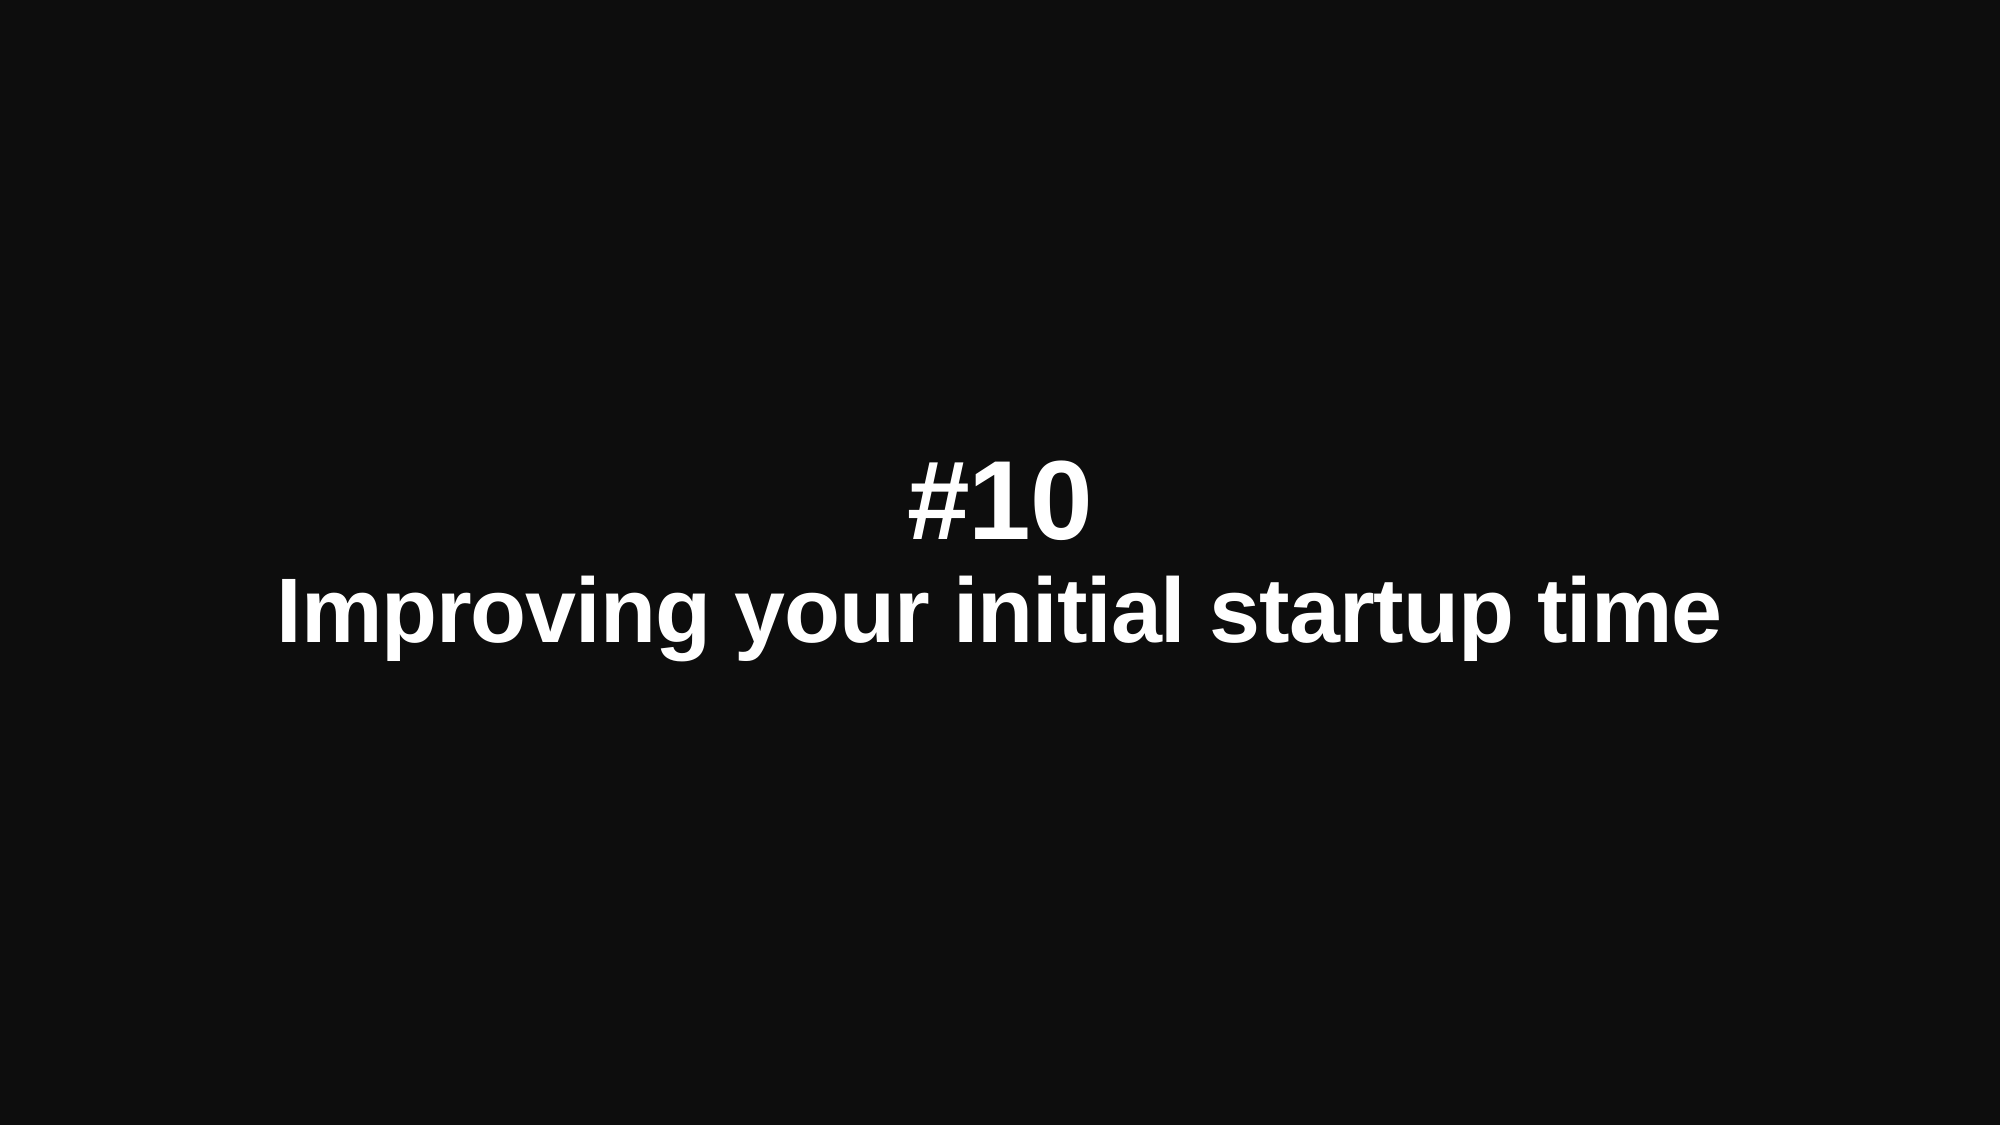

# #10 Improving your initial startup time